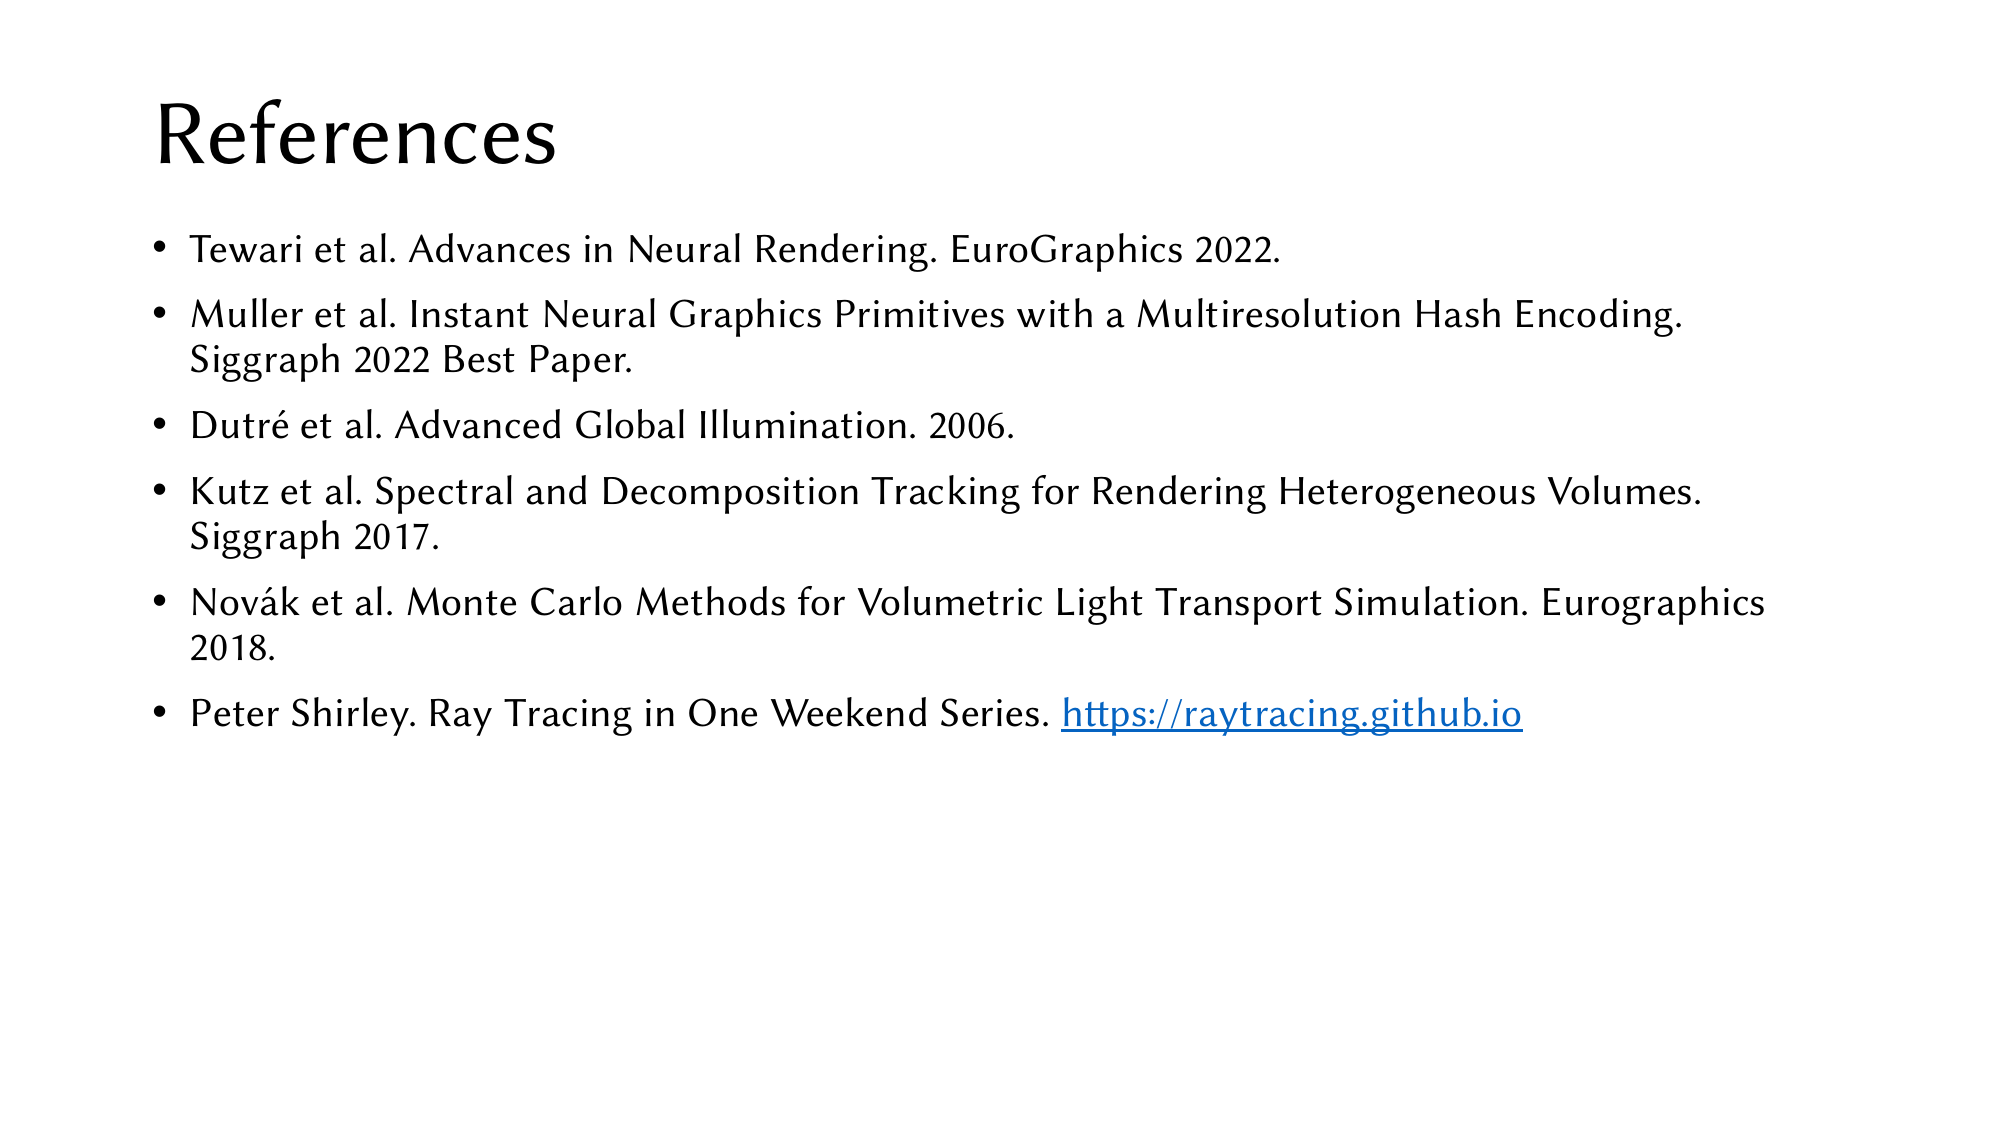

# References
Tewari et al. Advances in Neural Rendering. EuroGraphics 2022.
Muller et al. Instant Neural Graphics Primitives with a Multiresolution Hash Encoding. Siggraph 2022 Best Paper.
Dutré et al. Advanced Global Illumination. 2006.
Kutz et al. Spectral and Decomposition Tracking for Rendering Heterogeneous Volumes. Siggraph 2017.
Novák et al. Monte Carlo Methods for Volumetric Light Transport Simulation. Eurographics 2018.
Peter Shirley. Ray Tracing in One Weekend Series. https://raytracing.github.io